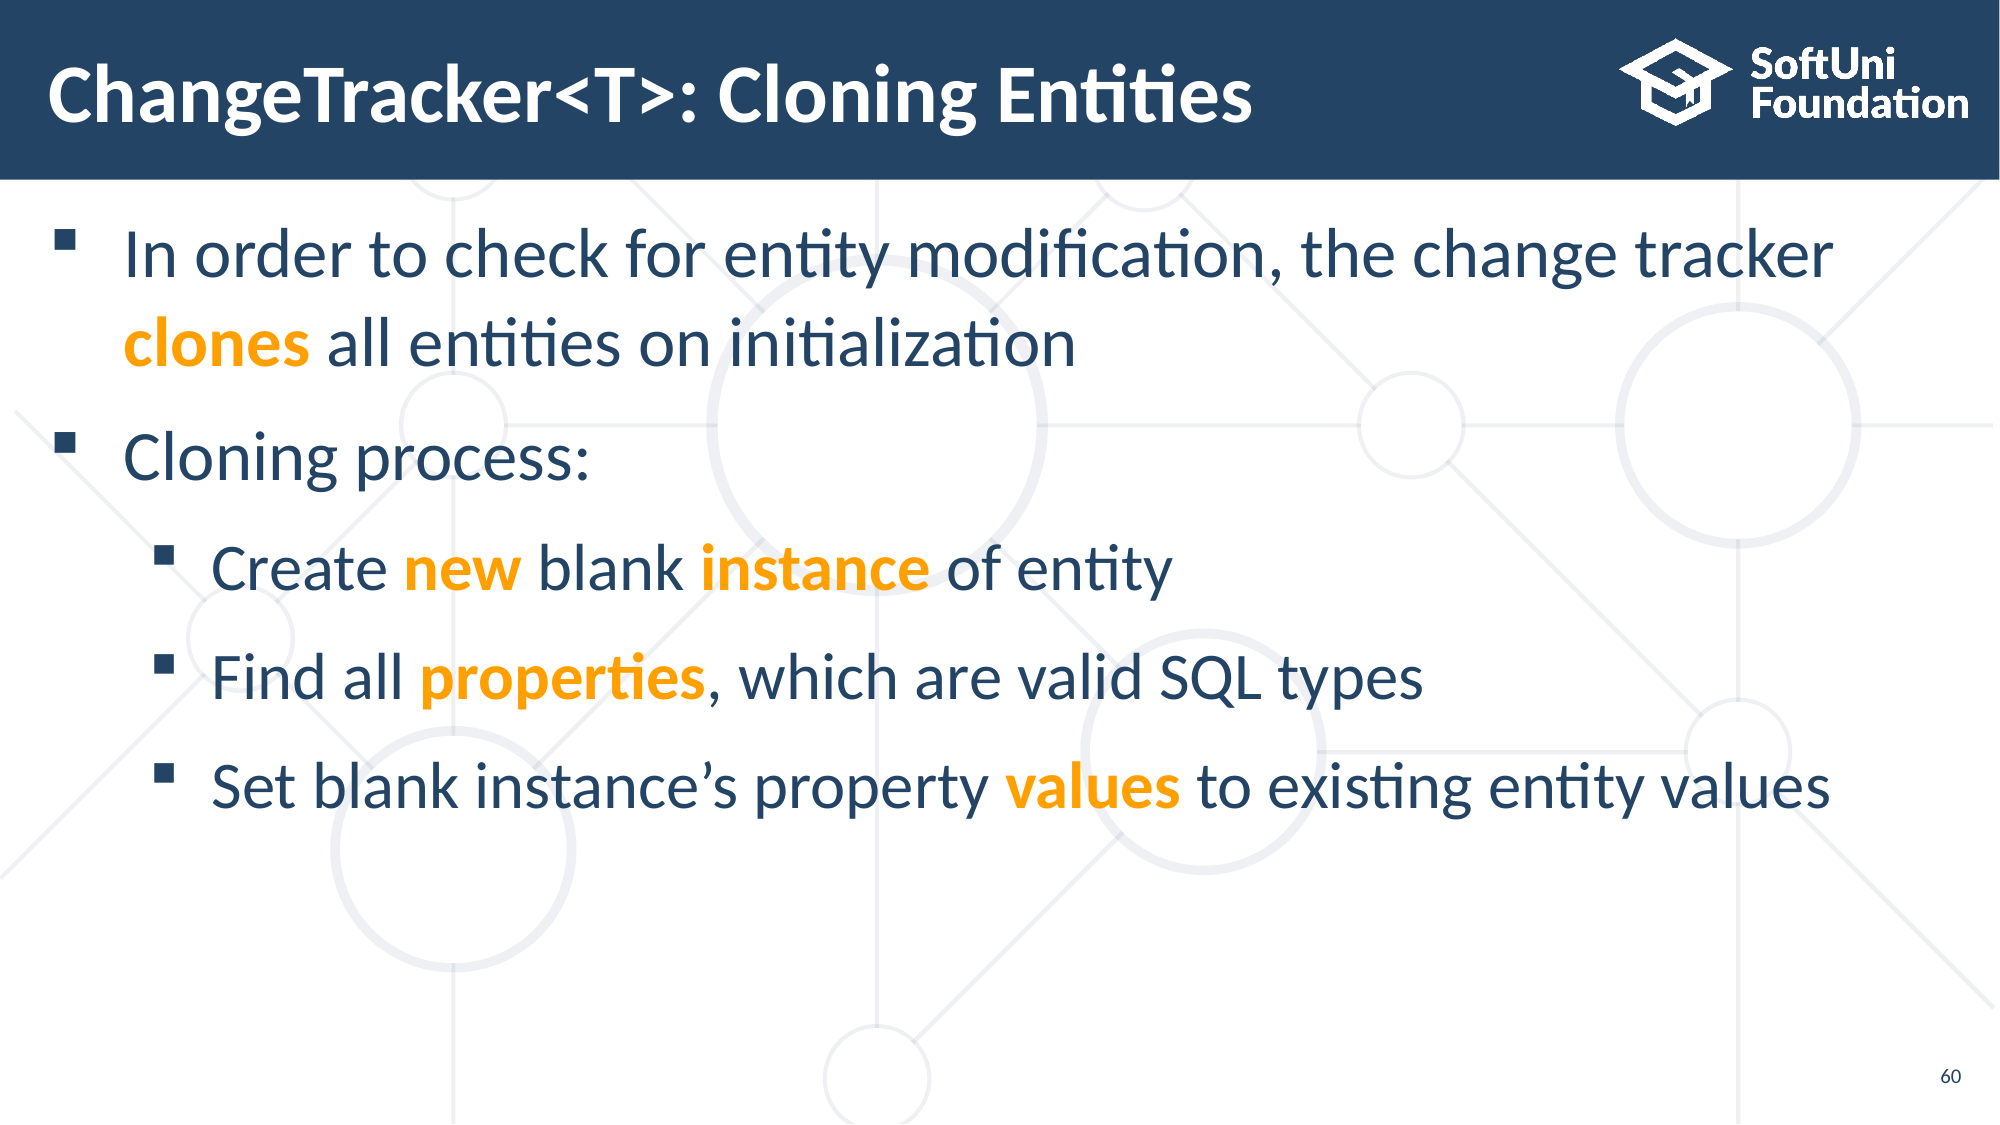

# ChangeTracker<T>: Cloning Entities
In order to check for entity modification, the change tracker
clones all entities on initialization
Cloning process:
Create new blank instance of entity
Find all properties, which are valid SQL types
Set blank instance’s property values to existing entity values
60